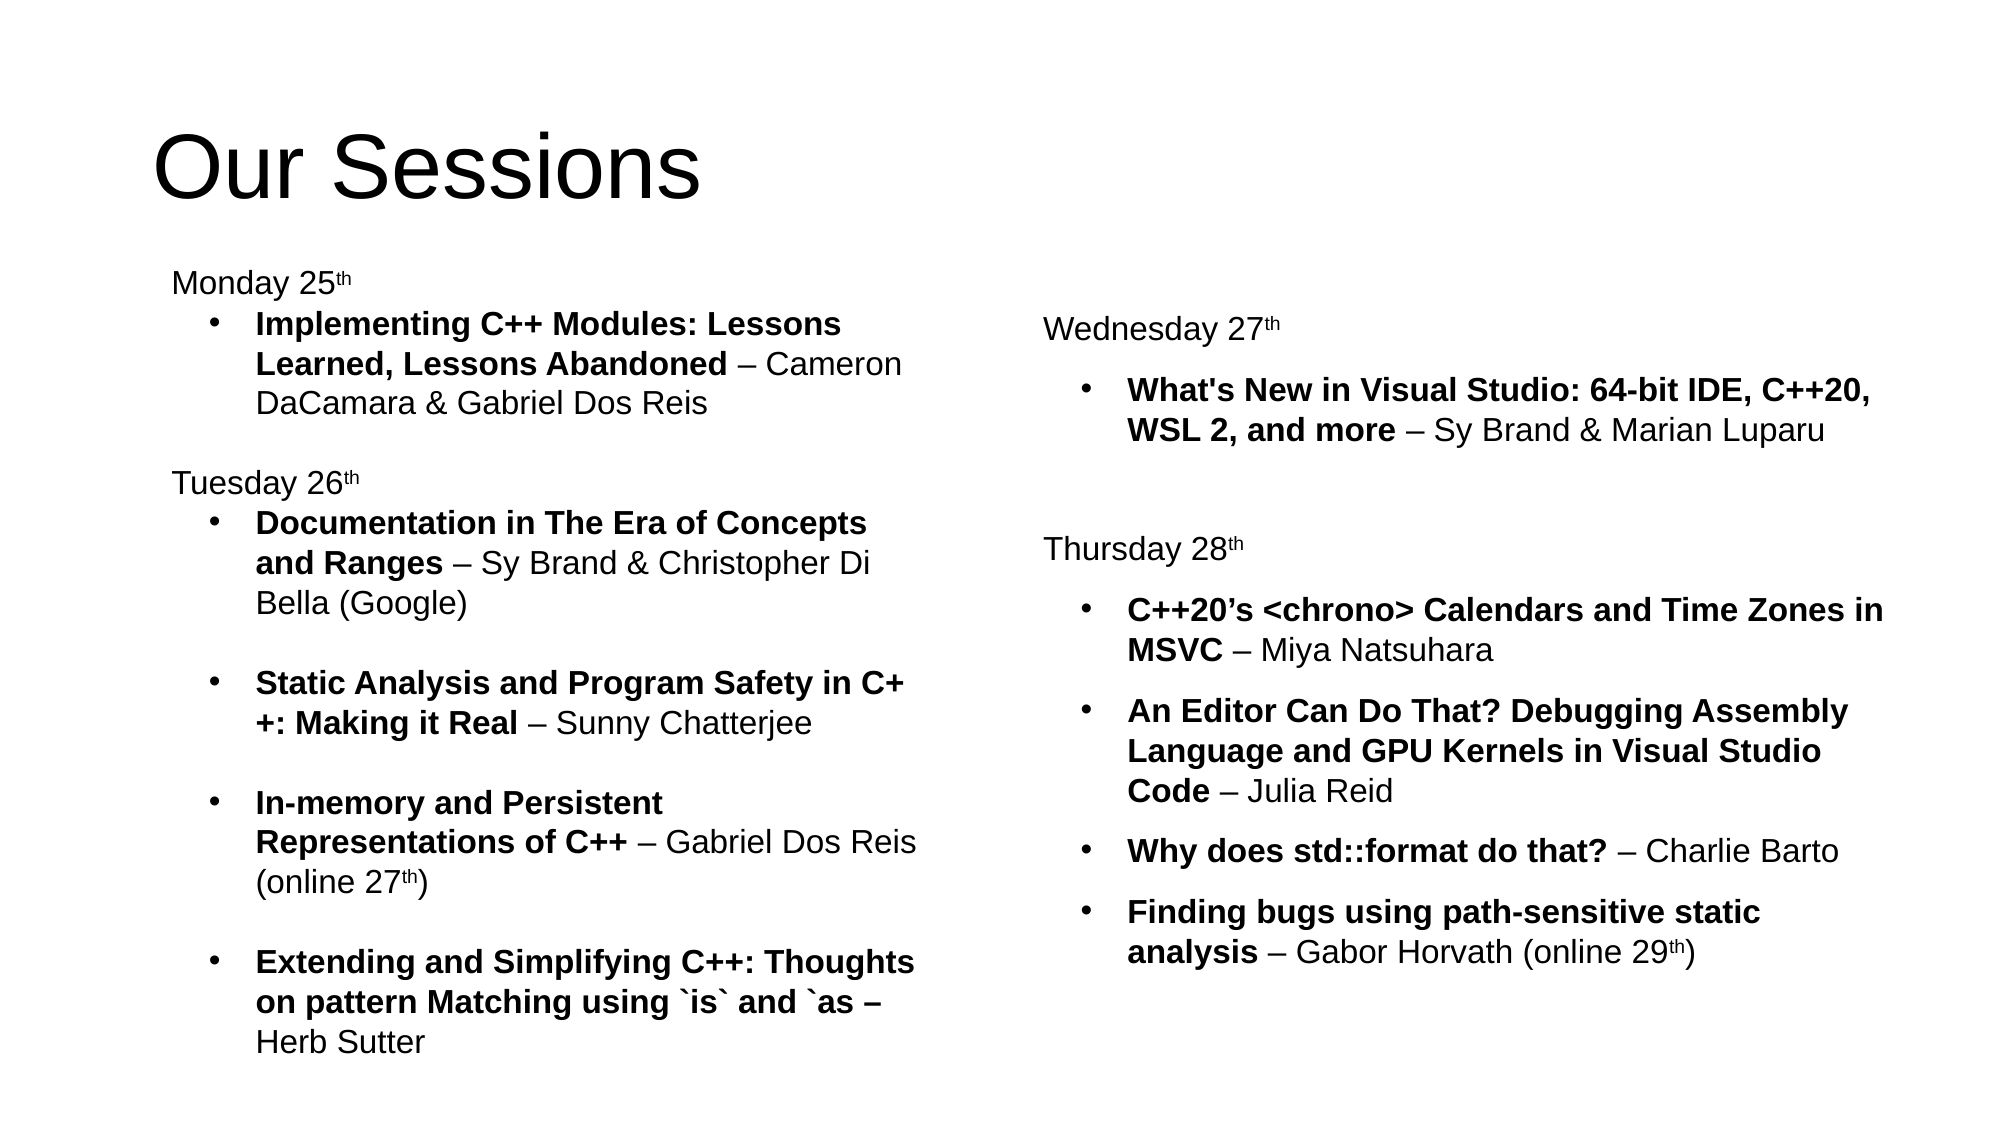

# Our Sessions
Monday 25th
Implementing C++ Modules: Lessons Learned, Lessons Abandoned – Cameron DaCamara & Gabriel Dos Reis

Tuesday 26th
Documentation in The Era of Concepts and Ranges – Sy Brand & Christopher Di Bella (Google)

Static Analysis and Program Safety in C++: Making it Real – Sunny Chatterjee

In-memory and Persistent Representations of C++ – Gabriel Dos Reis (online 27th)

Extending and Simplifying C++: Thoughts on pattern Matching using `is` and `as – Herb Sutter

Wednesday 27th
What's New in Visual Studio: 64-bit IDE, C++20, WSL 2, and more – Sy Brand & Marian Luparu

Thursday 28th
C++20’s <chrono> Calendars and Time Zones in MSVC – Miya Natsuhara
An Editor Can Do That? Debugging Assembly Language and GPU Kernels in Visual Studio Code – Julia Reid
Why does std::format do that? – Charlie Barto
Finding bugs using path-sensitive static analysis – Gabor Horvath (online 29th)